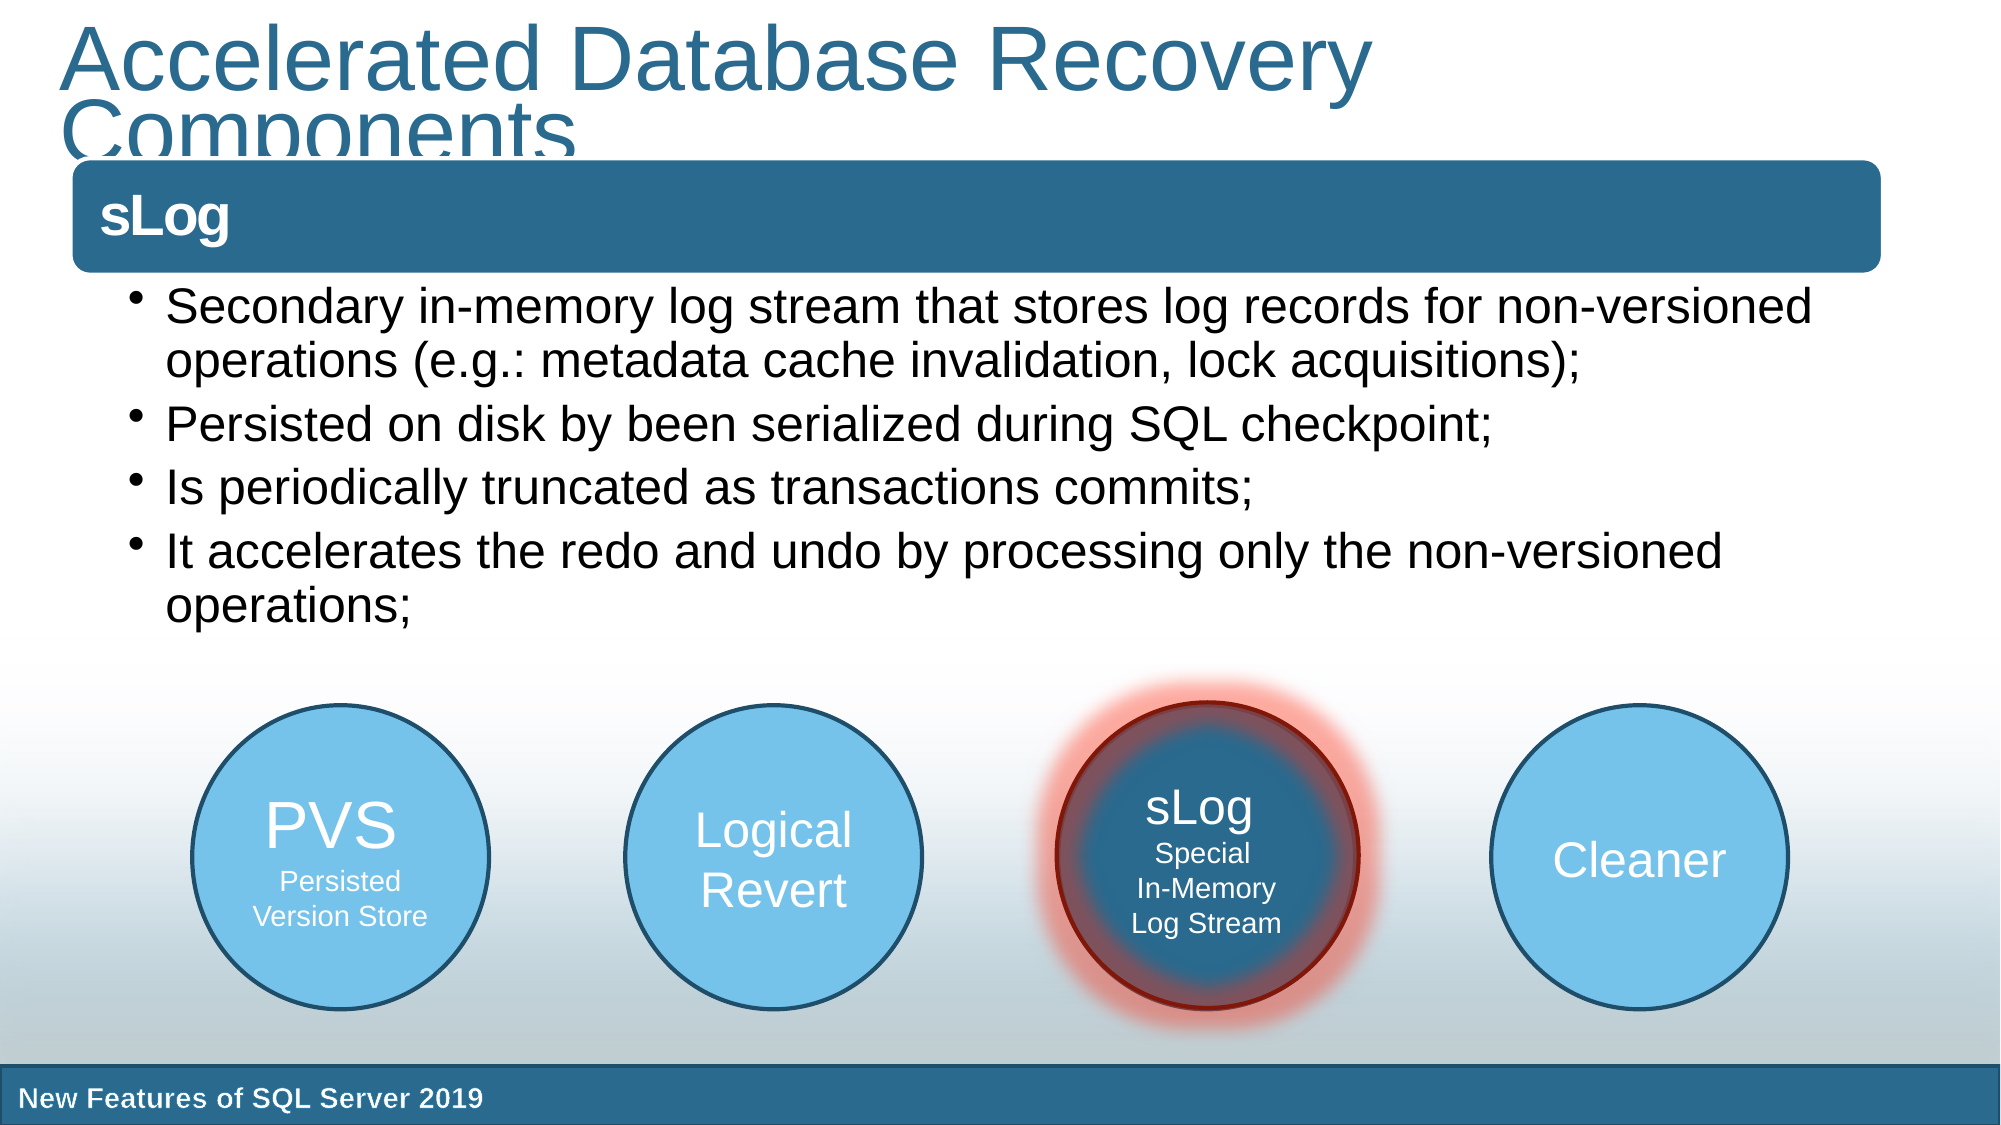

# Accelerated Database Recovery Components
sLog
Secondary in-memory log stream that stores log records for non-versioned operations (e.g.: metadata cache invalidation, lock acquisitions);
Persisted on disk by been serialized during SQL checkpoint;
Is periodically truncated as transactions commits;
It accelerates the redo and undo by processing only the non-versioned operations;

PVS
Persisted Version Store
Logical Revert
sLog
Special
In-Memory Log Stream
Cleaner